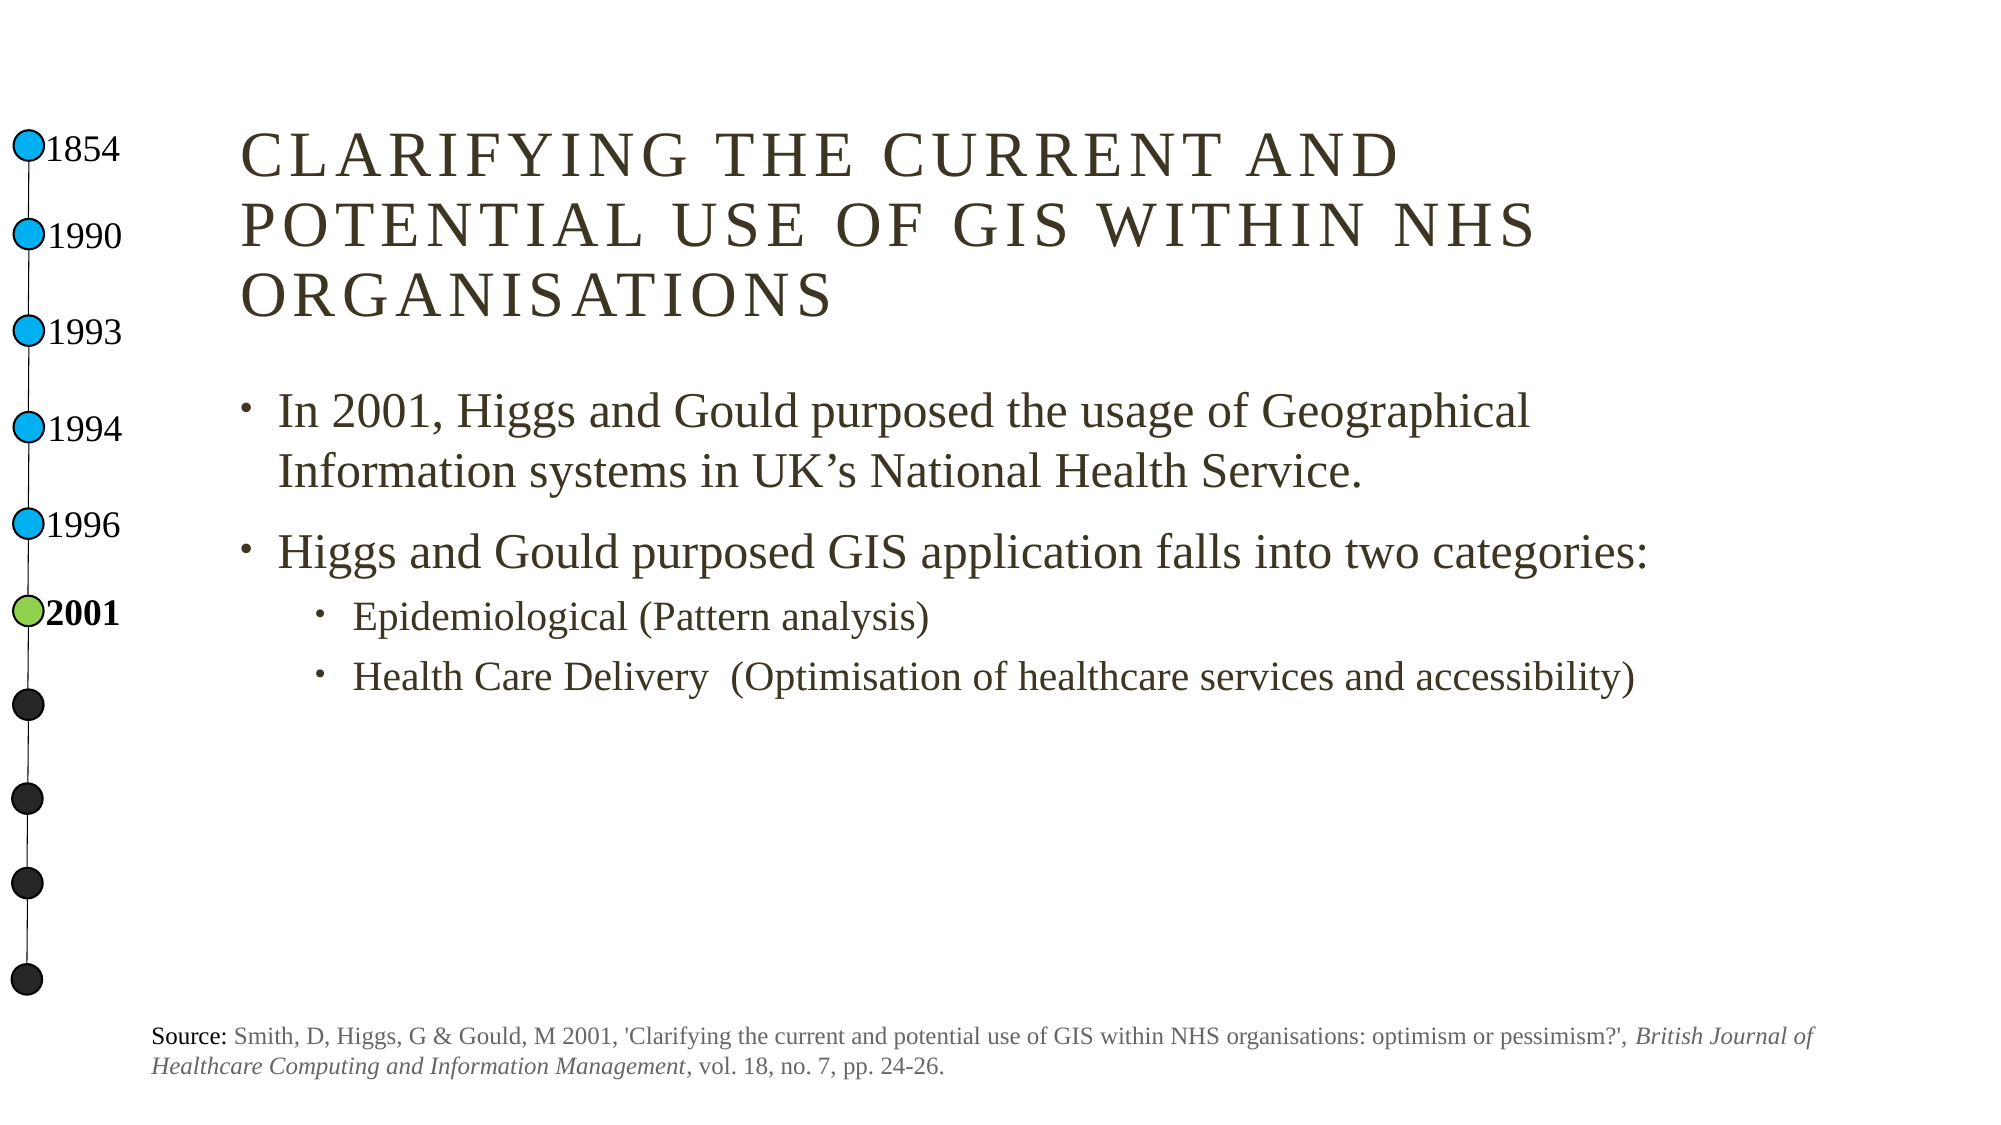

# Clarifying the current and potential use of GIS within NHS organisations
1854

1990
1993
In 2001, Higgs and Gould purposed the usage of Geographical Information systems in UK’s National Health Service.
Higgs and Gould purposed GIS application falls into two categories:
Epidemiological (Pattern analysis)
Health Care Delivery  (Optimisation of healthcare services and accessibility)

1994
1996
2001
Source: Smith, D, Higgs, G & Gould, M 2001, 'Clarifying the current and potential use of GIS within NHS organisations: optimism or pessimism?', British Journal of Healthcare Computing and Information Management, vol. 18, no. 7, pp. 24-26.